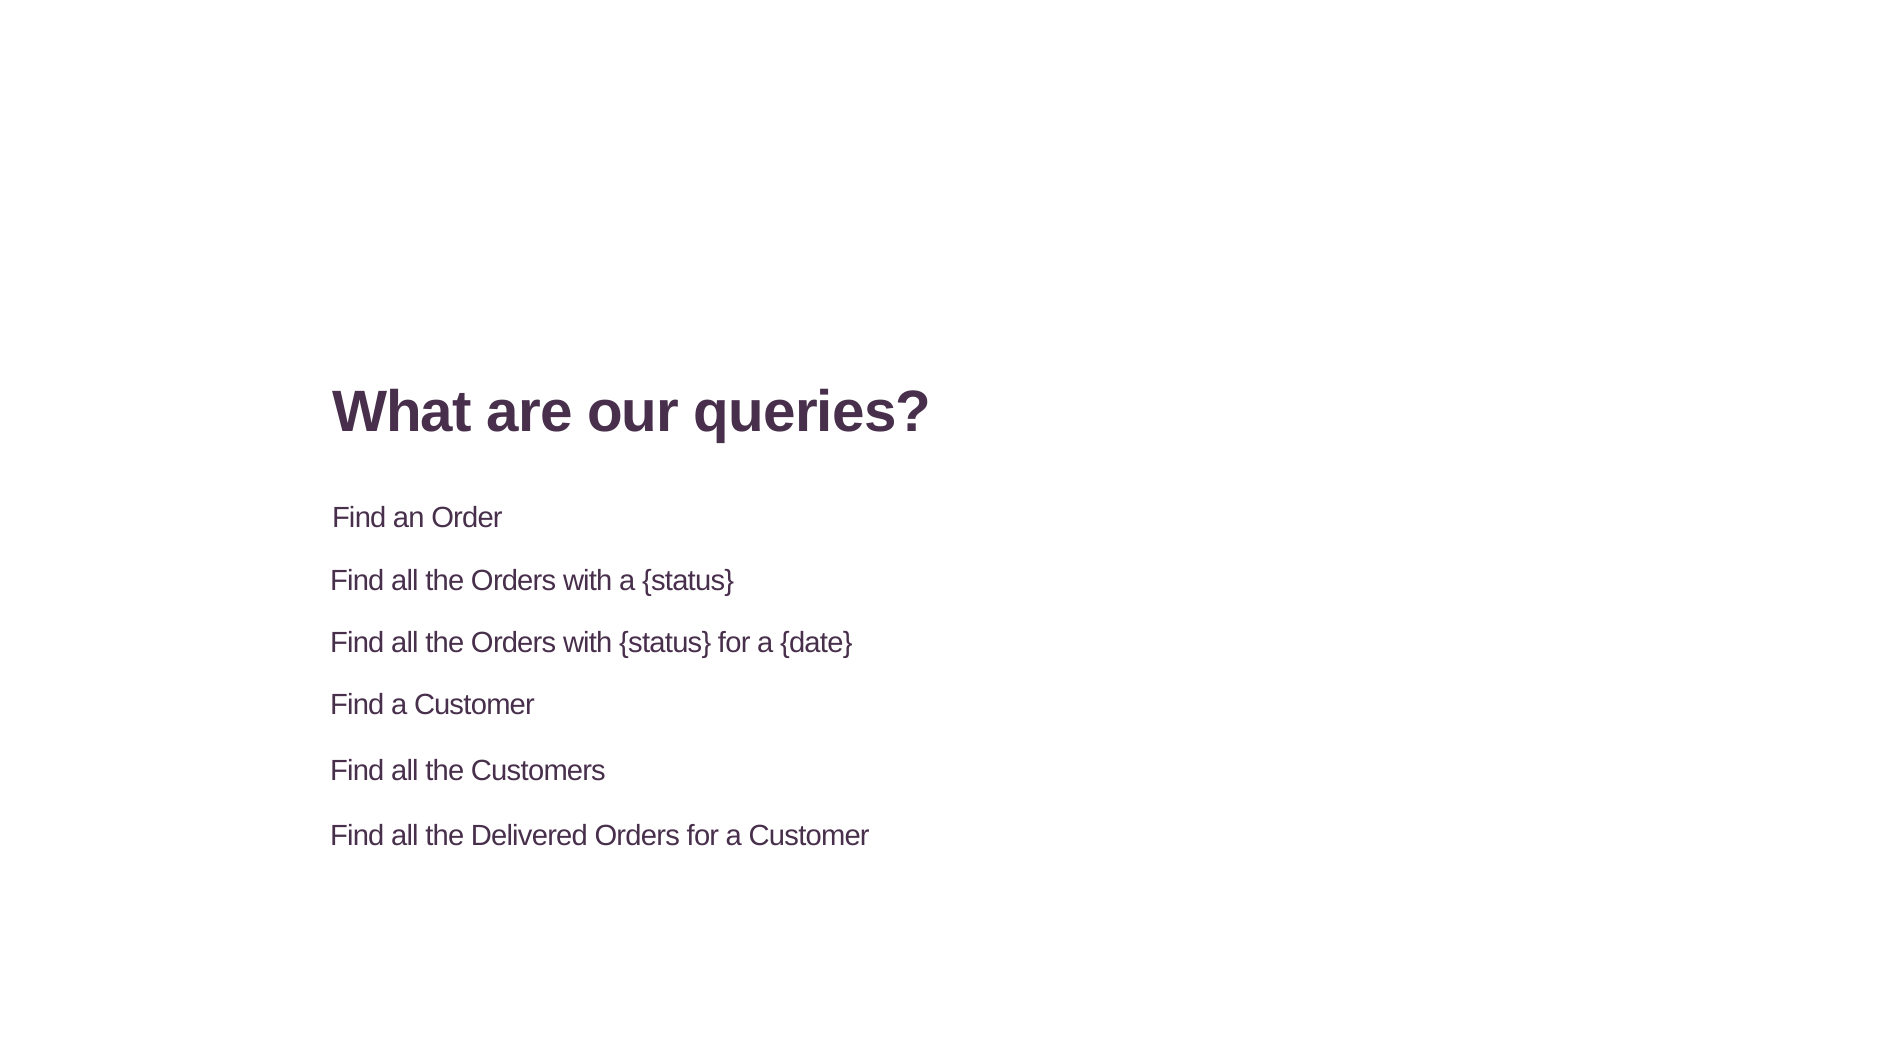

What are our queries?
Find an Order
Find all the Orders with a {status}
Find all the Orders with {status} for a {date}
Find a Customer
Find all the Customers
Find all the Delivered Orders for a Customer